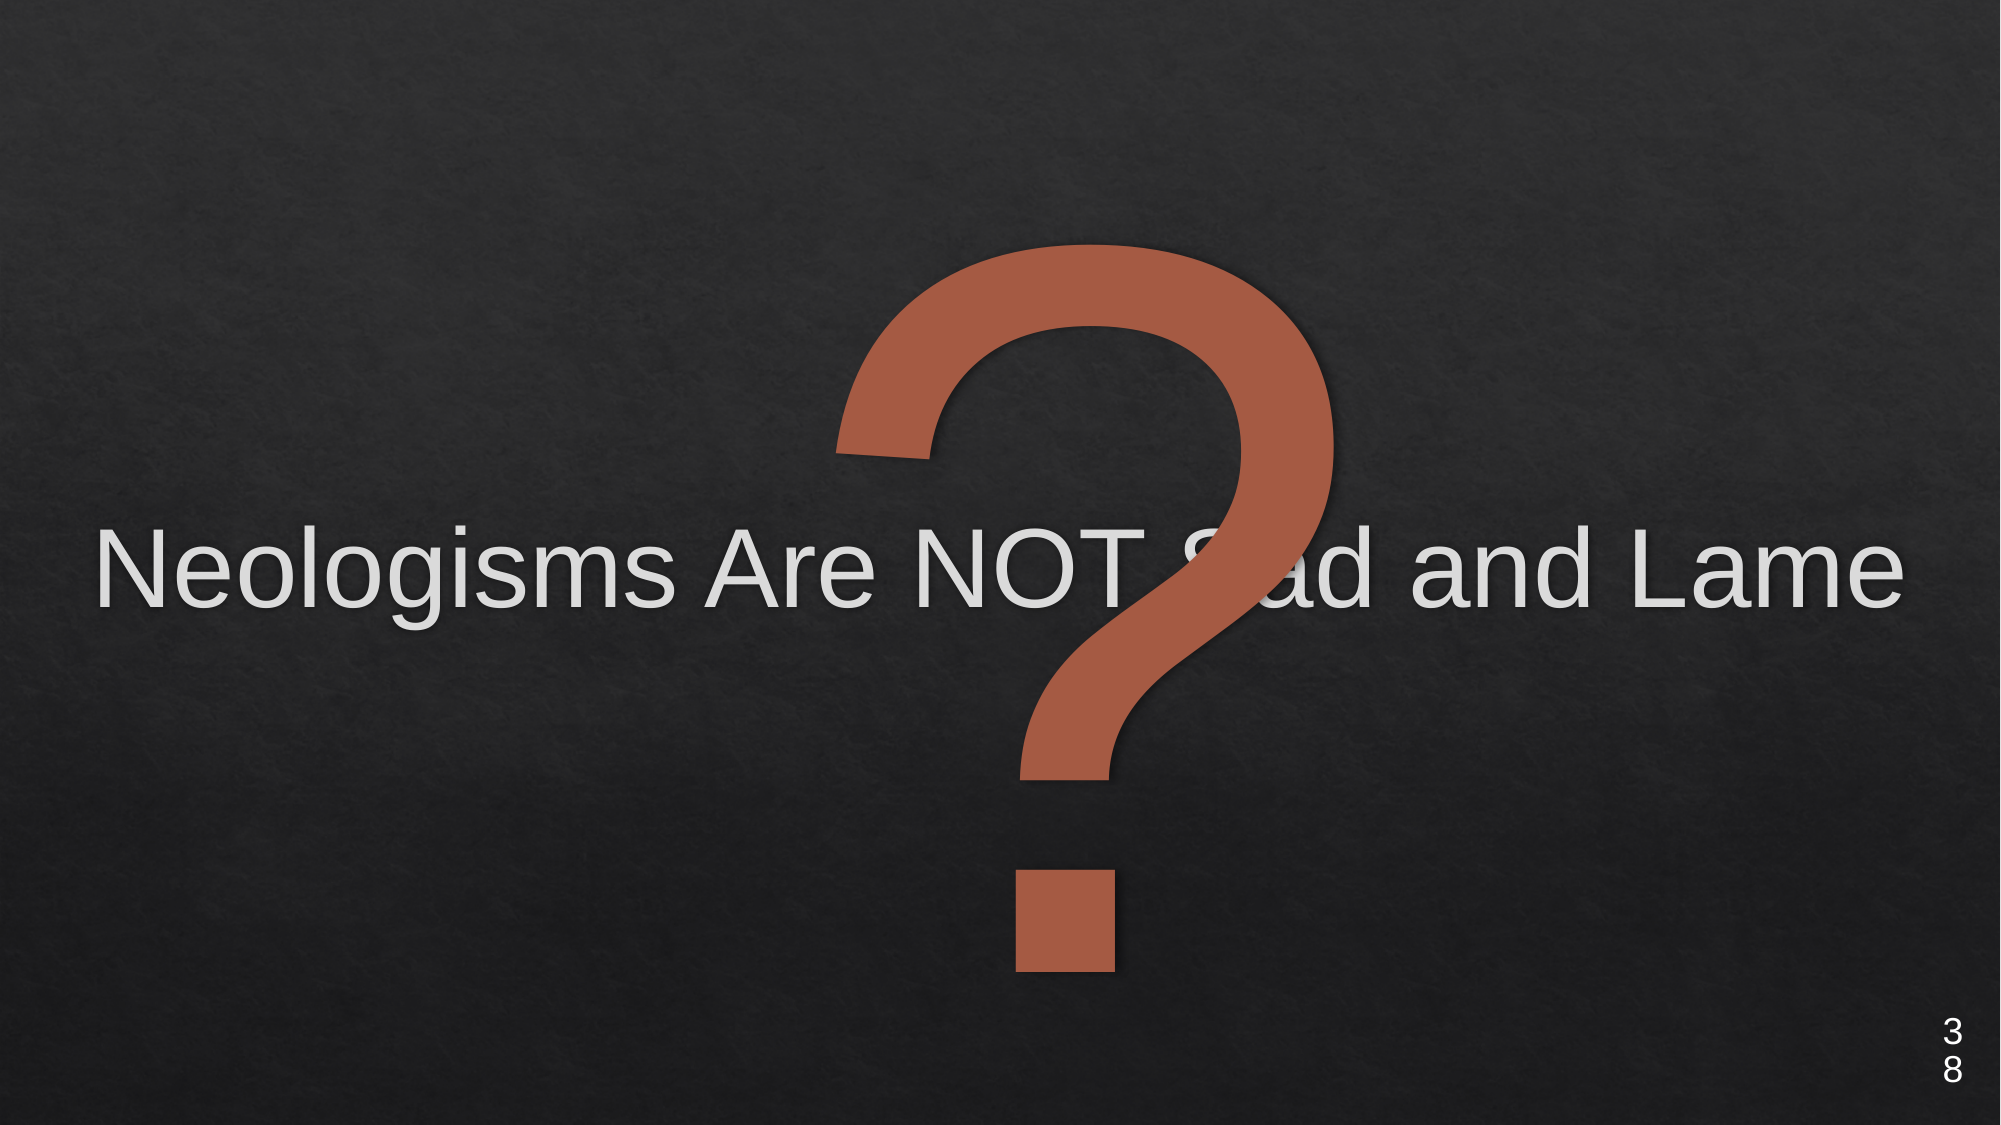

?
# Neologisms Are NOT Sad and Lame
38